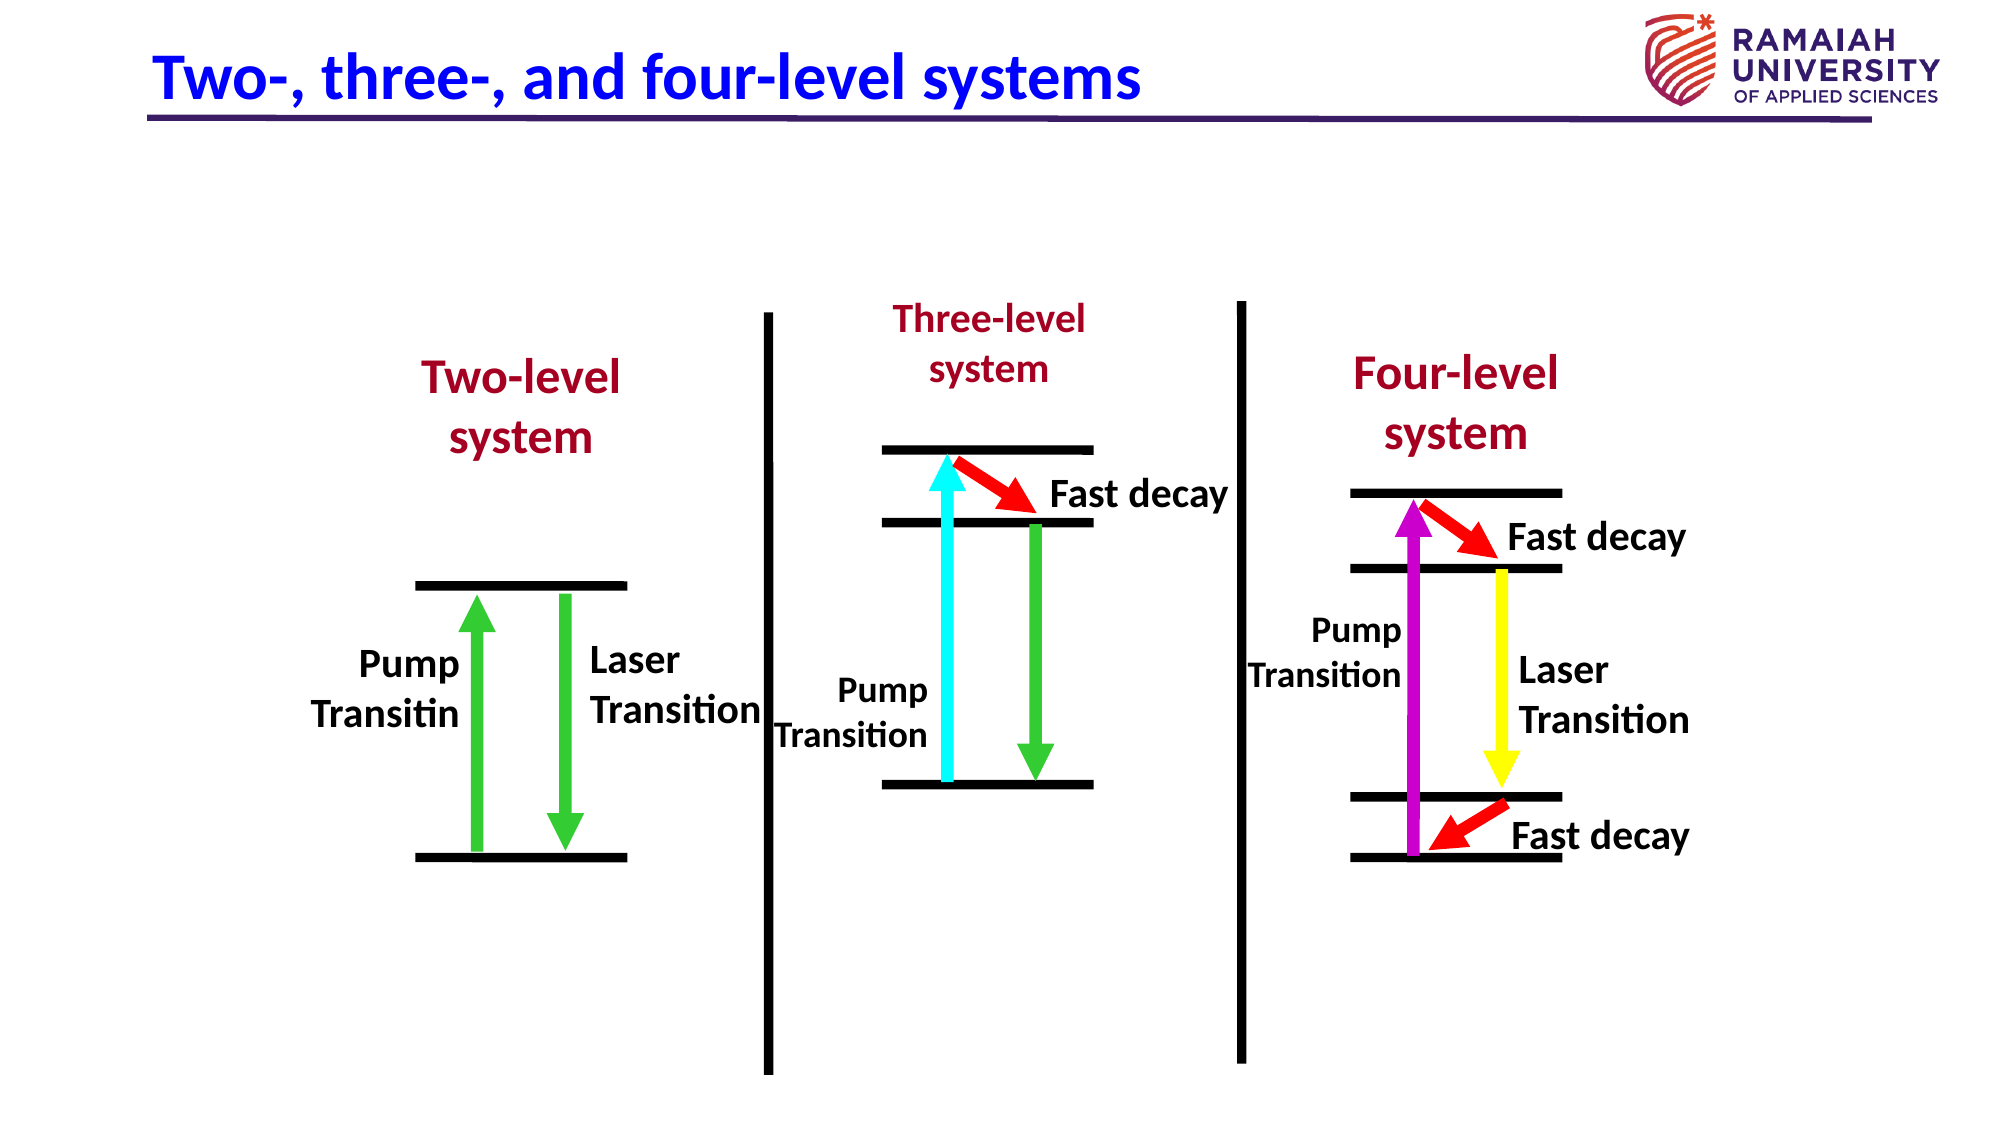

# Two-, three-, and four-level systems
Three-level system

Four-level system
Two-level system

Laser Transition
Pump Transition
Fast decay

Pump Transition
Laser Transition

Fast decay

Laser Transition
Pump Transitin
Fast decay